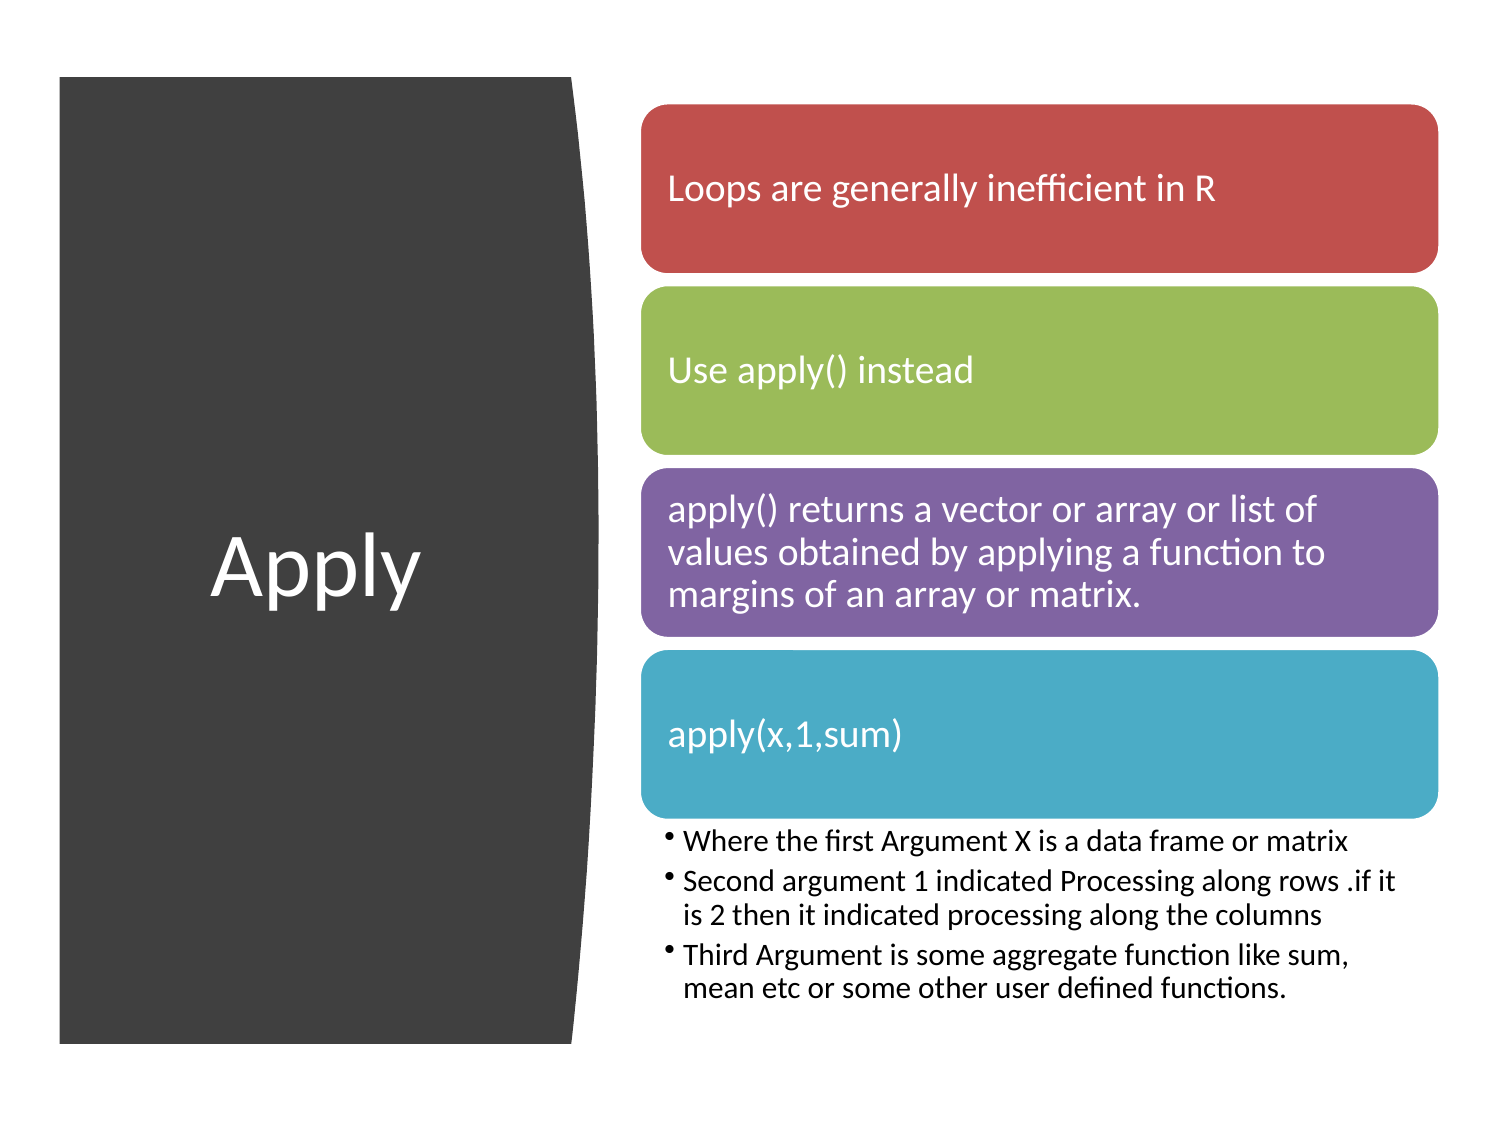

Loops are generally inefficient in R
Use apply() instead
apply() returns a vector or array or list of values obtained by applying a function to margins of an array or matrix.
apply(x,1,sum)
Where the first Argument X is a data frame or matrix
Second argument 1 indicated Processing along rows .if it is 2 then it indicated processing along the columns
Third Argument is some aggregate function like sum, mean etc or some other user defined functions.

# Apply